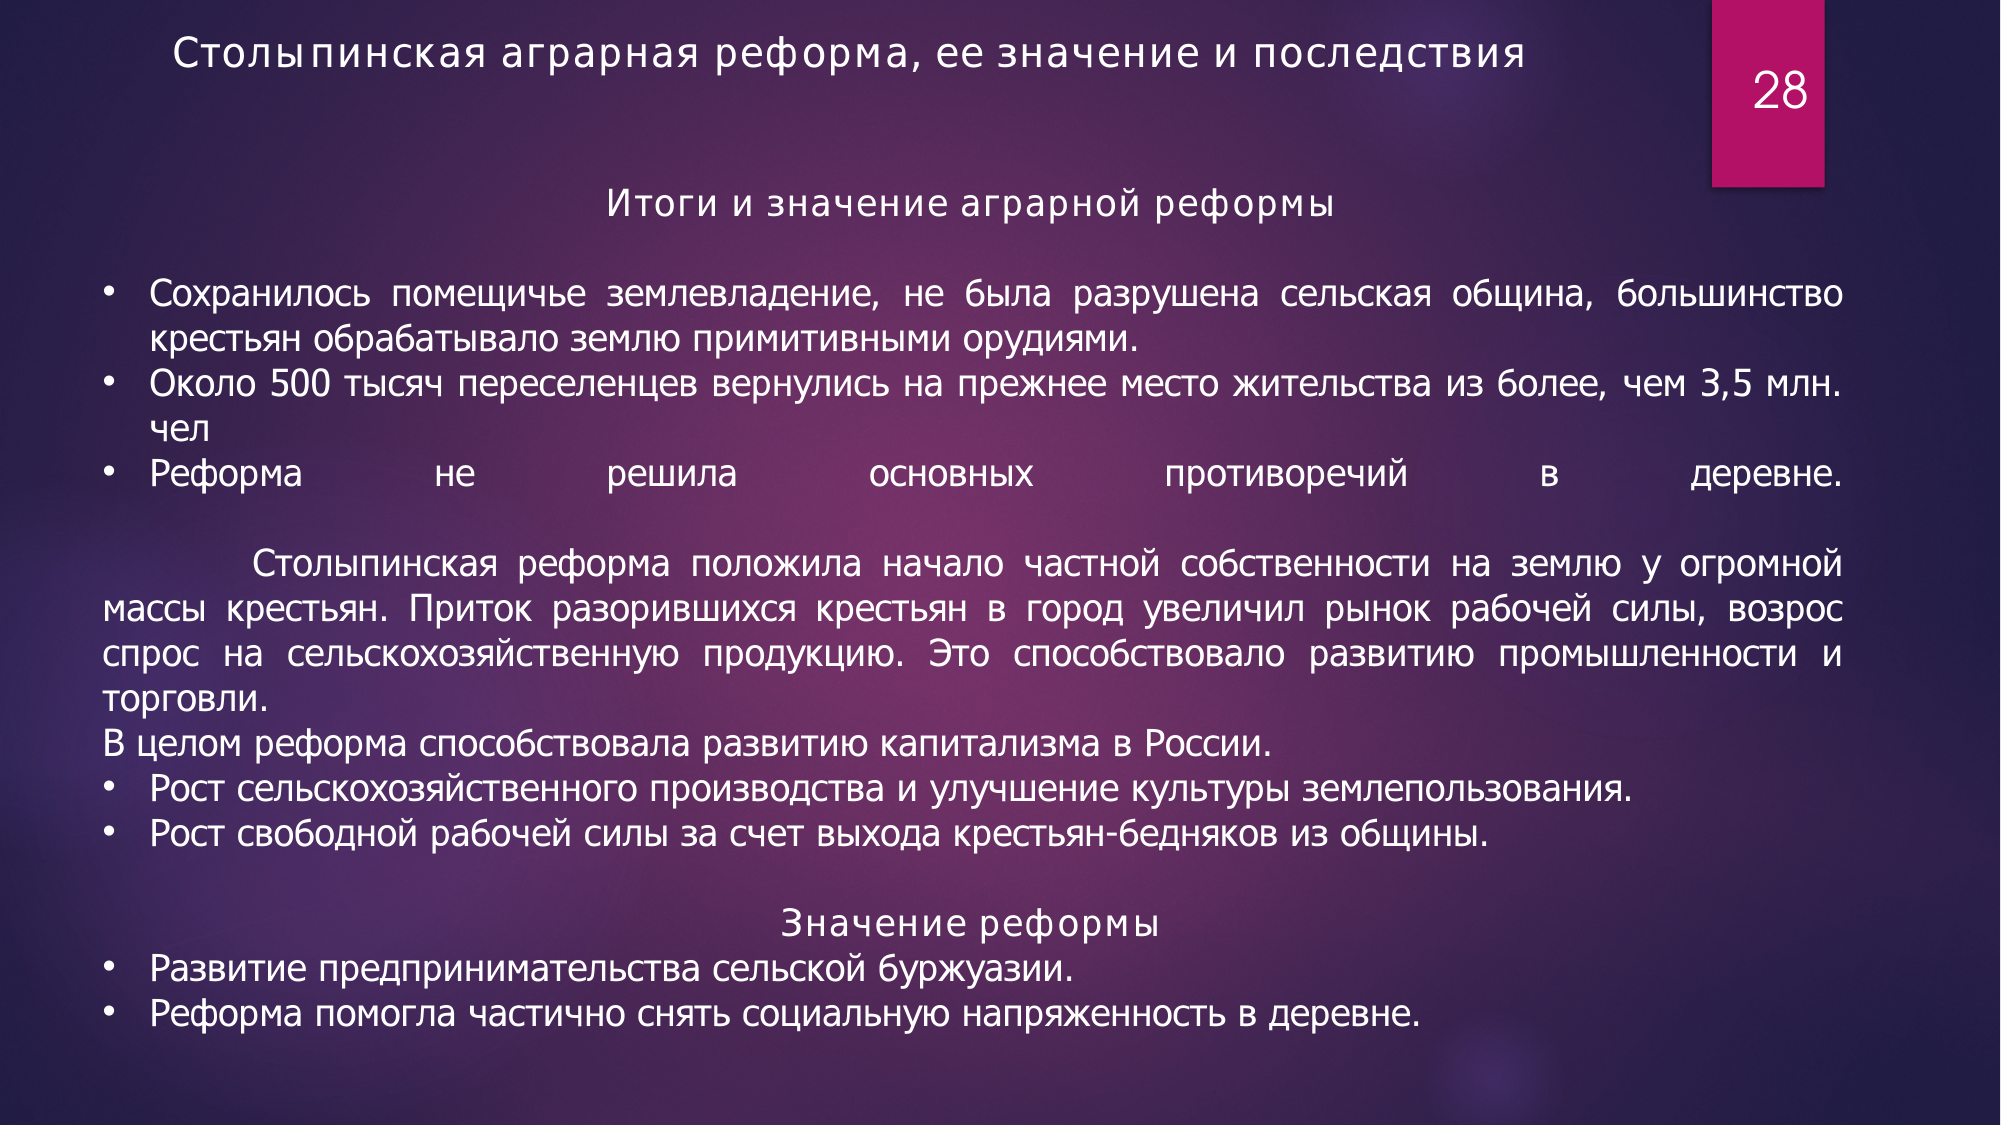

Столыпинская аграрная реформа, ее значение и последствия
28
Итоги и значение аграрной реформы
Сохранилось помещичье землевладение, не была разрушена сельская община, большинство крестьян обрабатывало землю примитивными орудиями.
Около 500 тысяч переселенцев вернулись на прежнее место жительства из более, чем 3,5 млн. чел
Реформа не решила основных противоречий в деревне.
	Столыпинская реформа положила начало частной собственности на землю у огромной массы крестьян. Приток разорившихся крестьян в город увеличил рынок рабочей силы, возрос спрос на сельскохозяйственную продукцию. Это способствовало развитию промышленности и торговли.
В целом реформа способствовала развитию капитализма в России.
Рост сельскохозяйственного производства и улучшение культуры землепользования.
Рост свободной рабочей силы за счет выхода крестьян-бедняков из общины.

Значение реформы
Развитие предпринимательства сельской буржуазии.
Реформа помогла частично снять социальную напряженность в деревне.